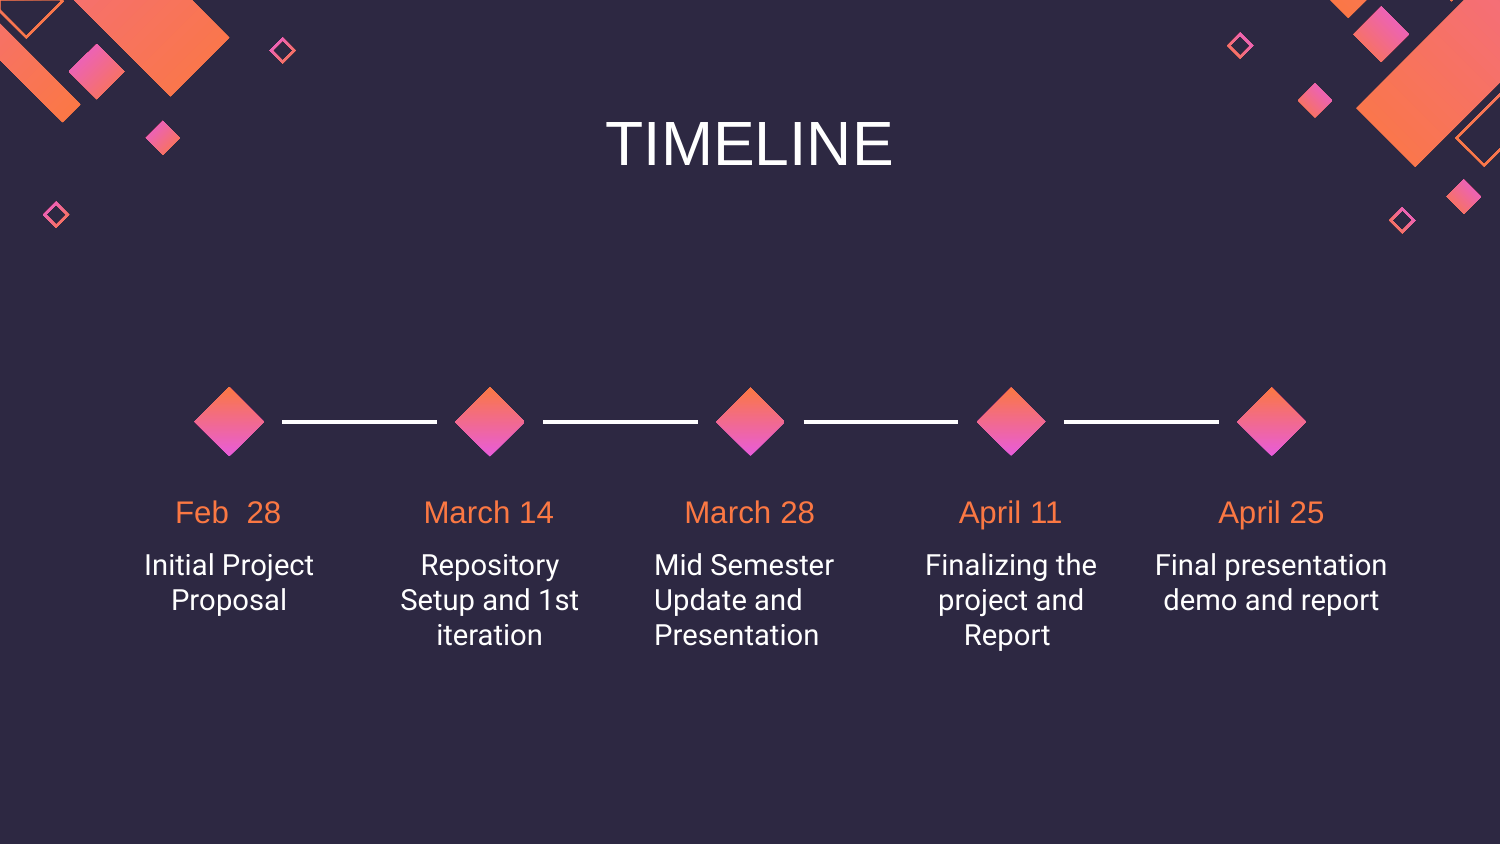

# TIMELINE

Feb  28
March 14
March 28
April 11
April 25
Initial Project Proposal
Repository Setup and 1st iteration
Mid Semester Update and Presentation
Finalizing the project and Report
Final presentation demo and report